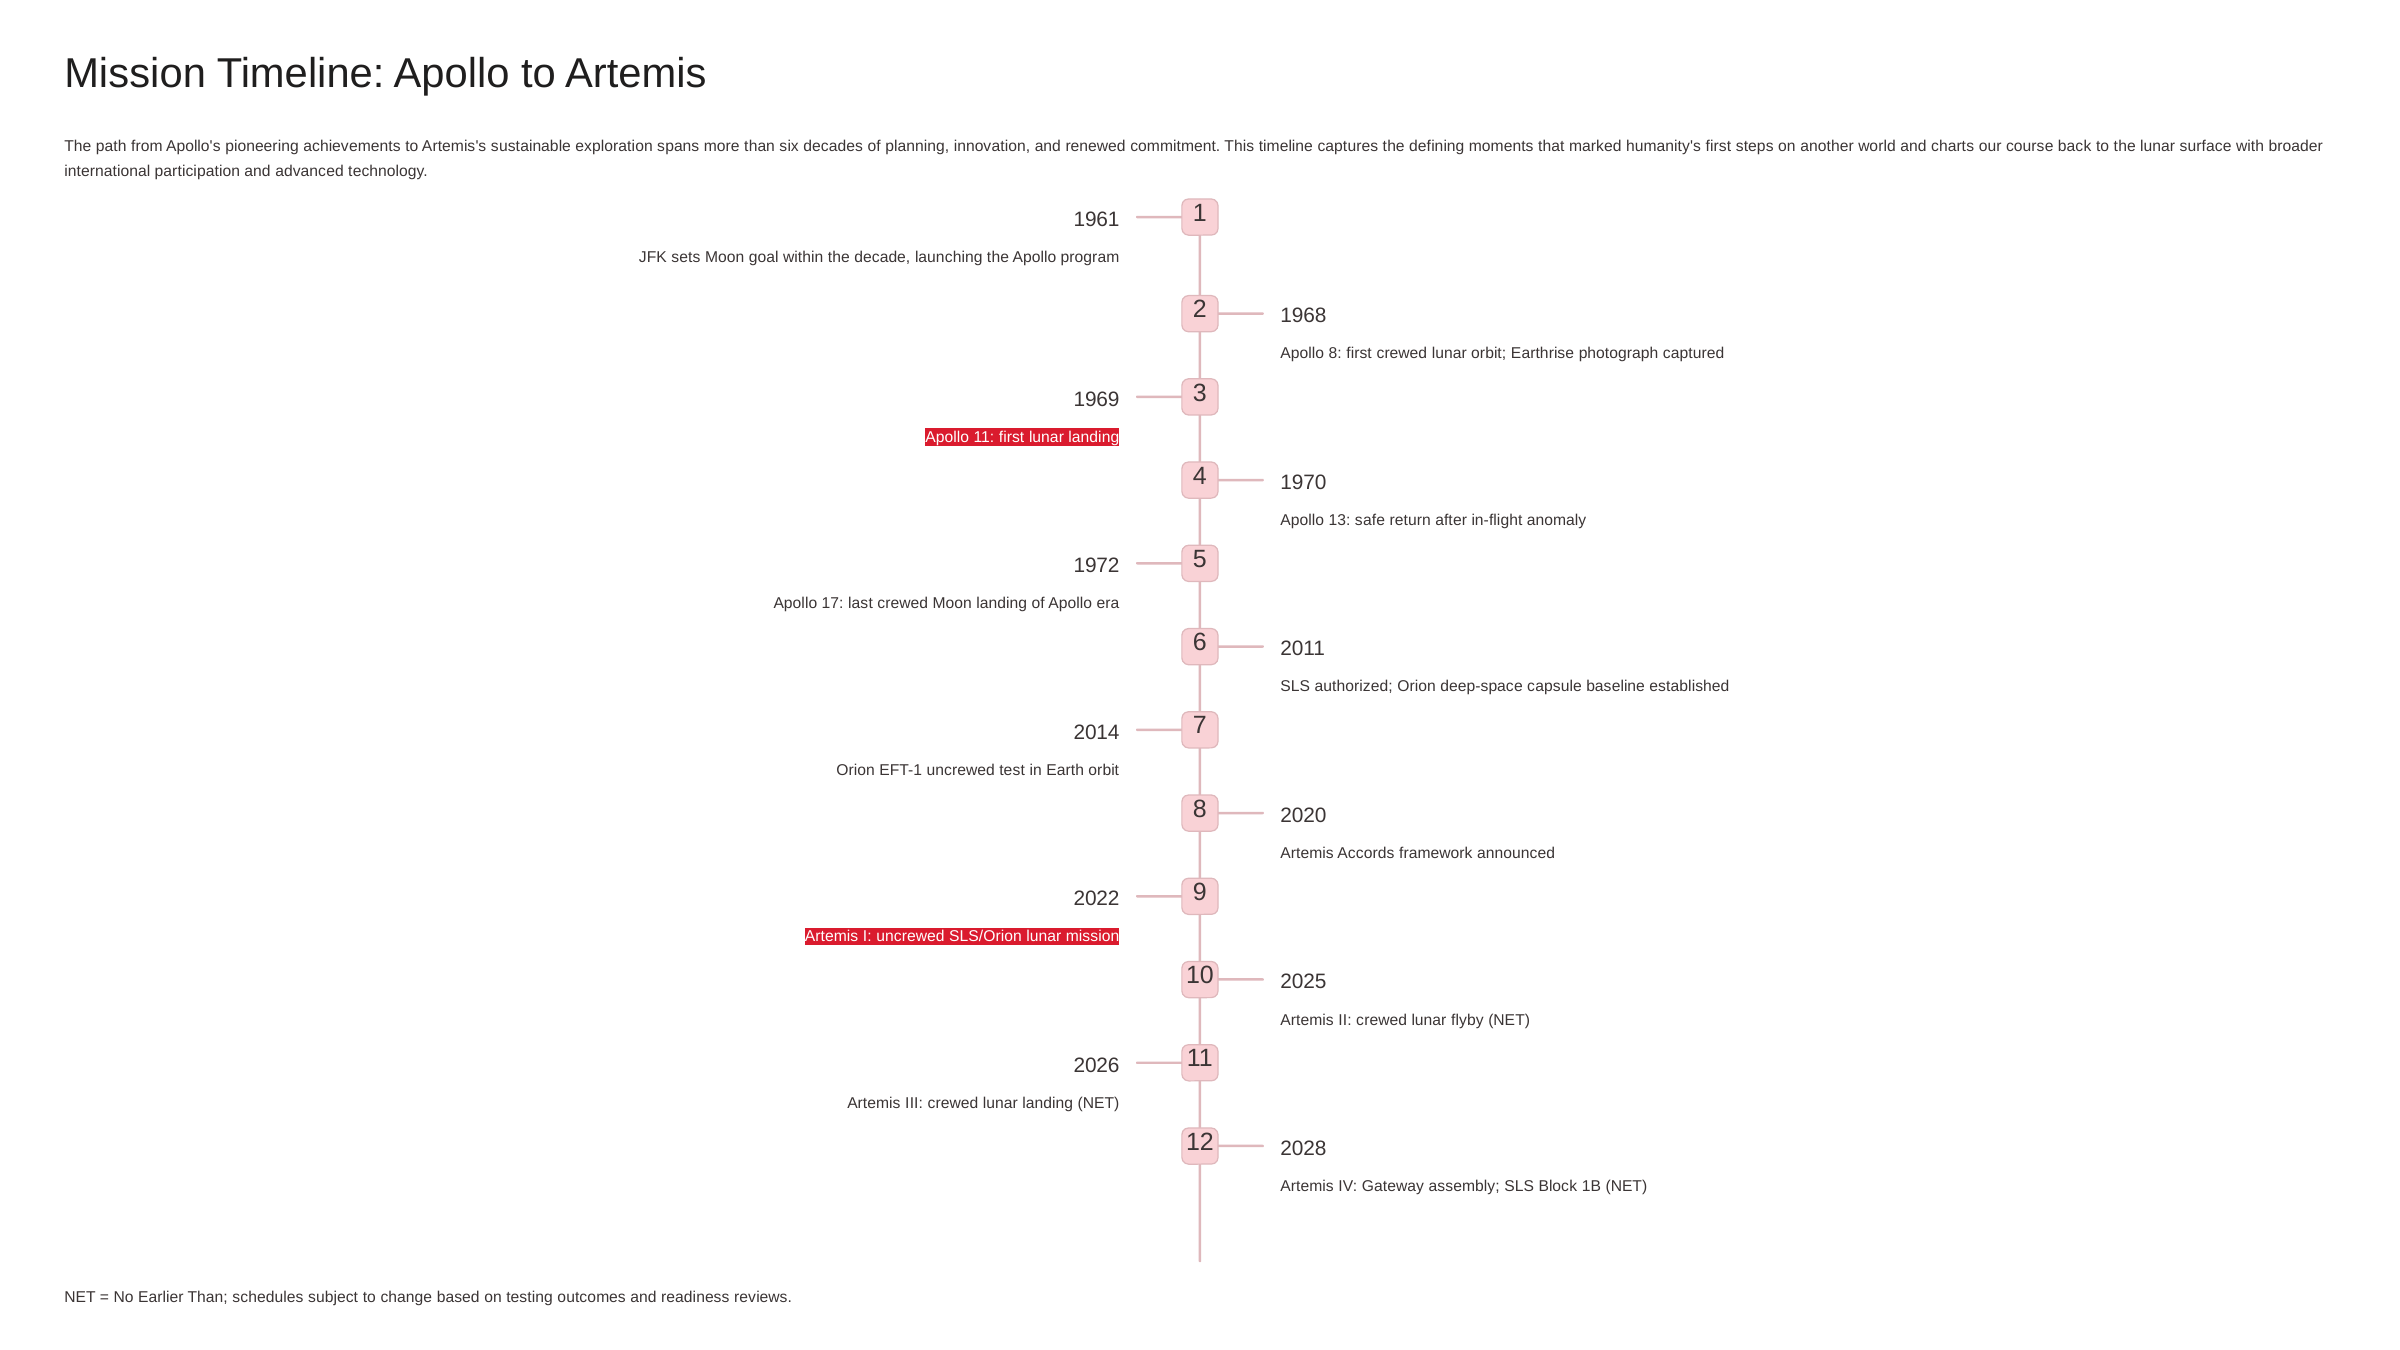

Mission Timeline: Apollo to Artemis
The path from Apollo's pioneering achievements to Artemis's sustainable exploration spans more than six decades of planning, innovation, and renewed commitment. This timeline captures the defining moments that marked humanity's first steps on another world and charts our course back to the lunar surface with broader international participation and advanced technology.

1
1961

JFK sets Moon goal within the decade, launching the Apollo program

2
1968

Apollo 8: first crewed lunar orbit; Earthrise photograph captured

3
1969

Apollo 11: first lunar landing

4
1970

Apollo 13: safe return after in-flight anomaly

5
1972

Apollo 17: last crewed Moon landing of Apollo era

6
2011

SLS authorized; Orion deep-space capsule baseline established

7
2014

Orion EFT-1 uncrewed test in Earth orbit

8
2020

Artemis Accords framework announced

9
2022

Artemis I: uncrewed SLS/Orion lunar mission

10
2025

Artemis II: crewed lunar flyby (NET)

11
2026

Artemis III: crewed lunar landing (NET)

12
2028

Artemis IV: Gateway assembly; SLS Block 1B (NET)
NET = No Earlier Than; schedules subject to change based on testing outcomes and readiness reviews.